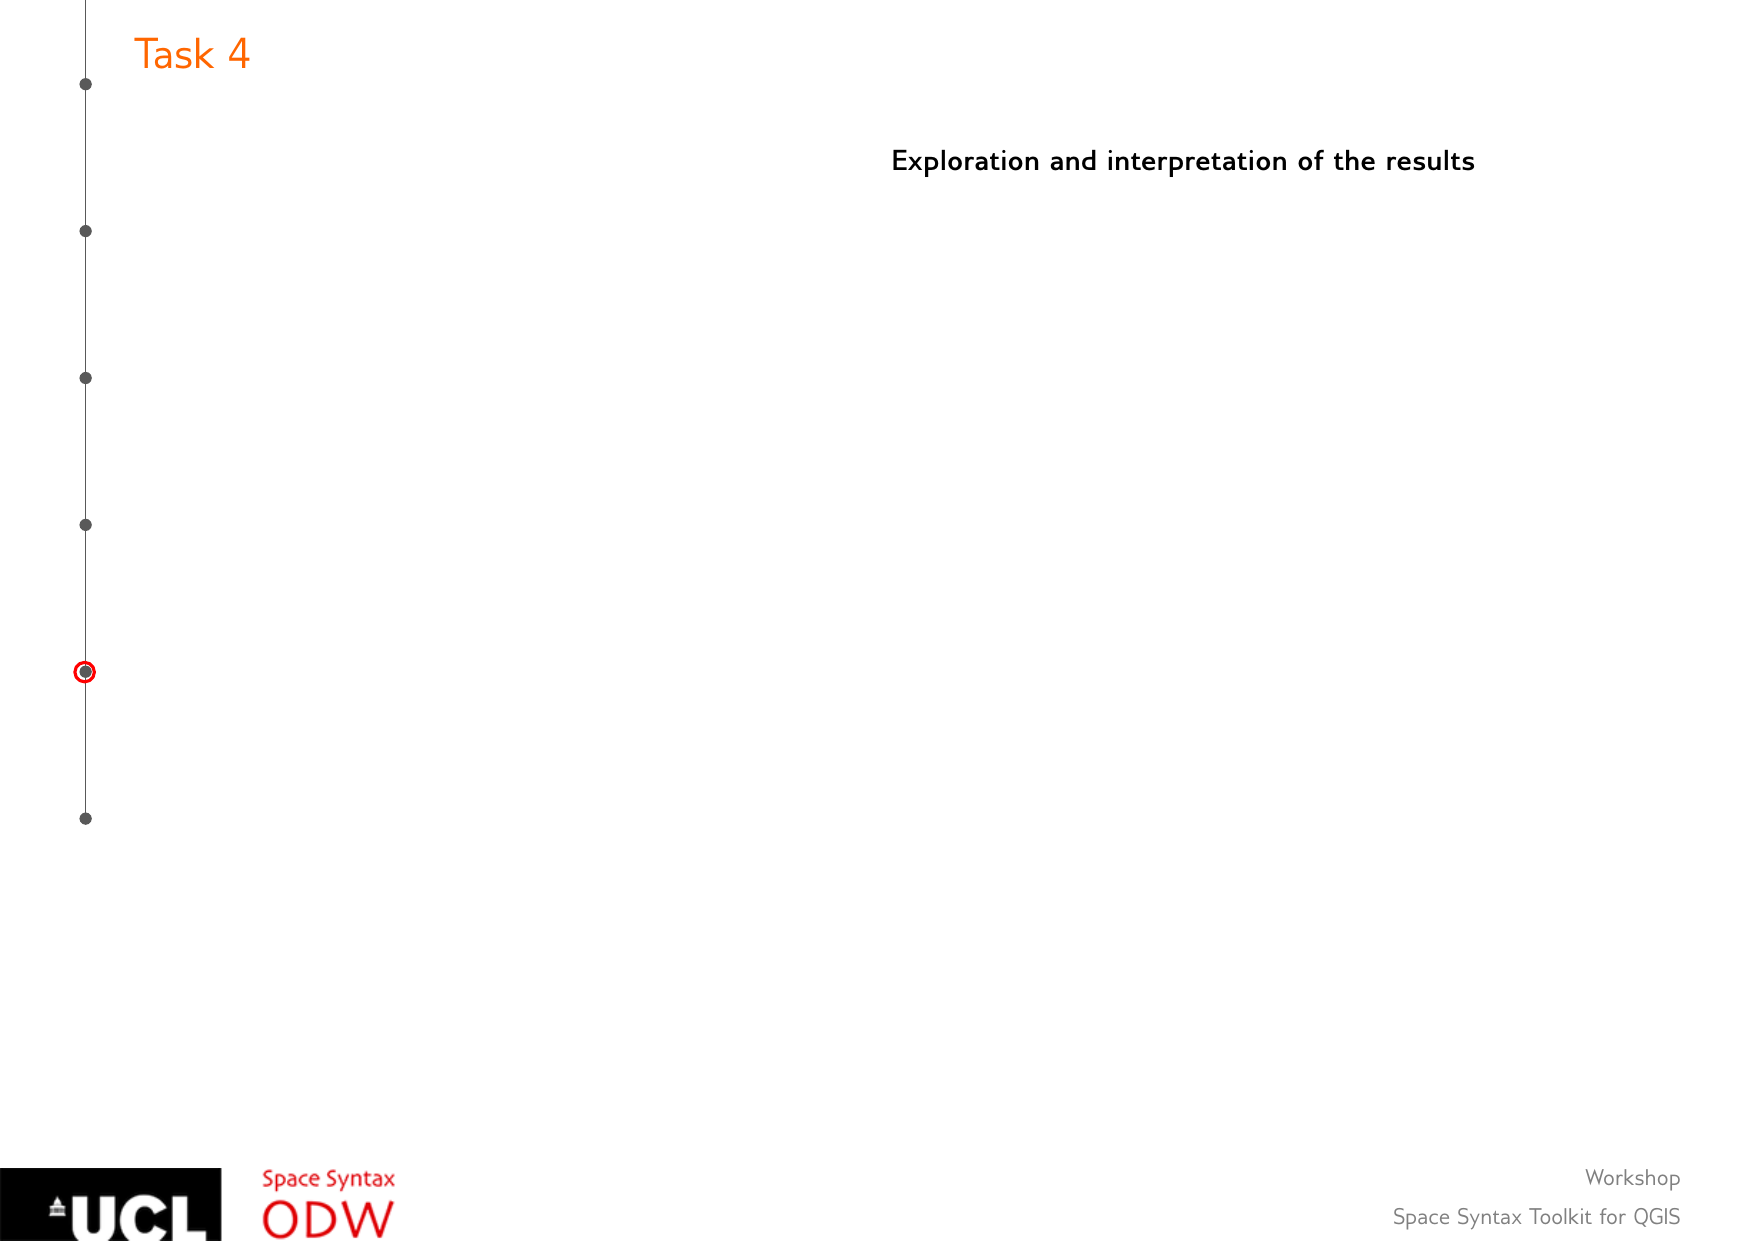

Task 4
Exploration and interpretation of the results